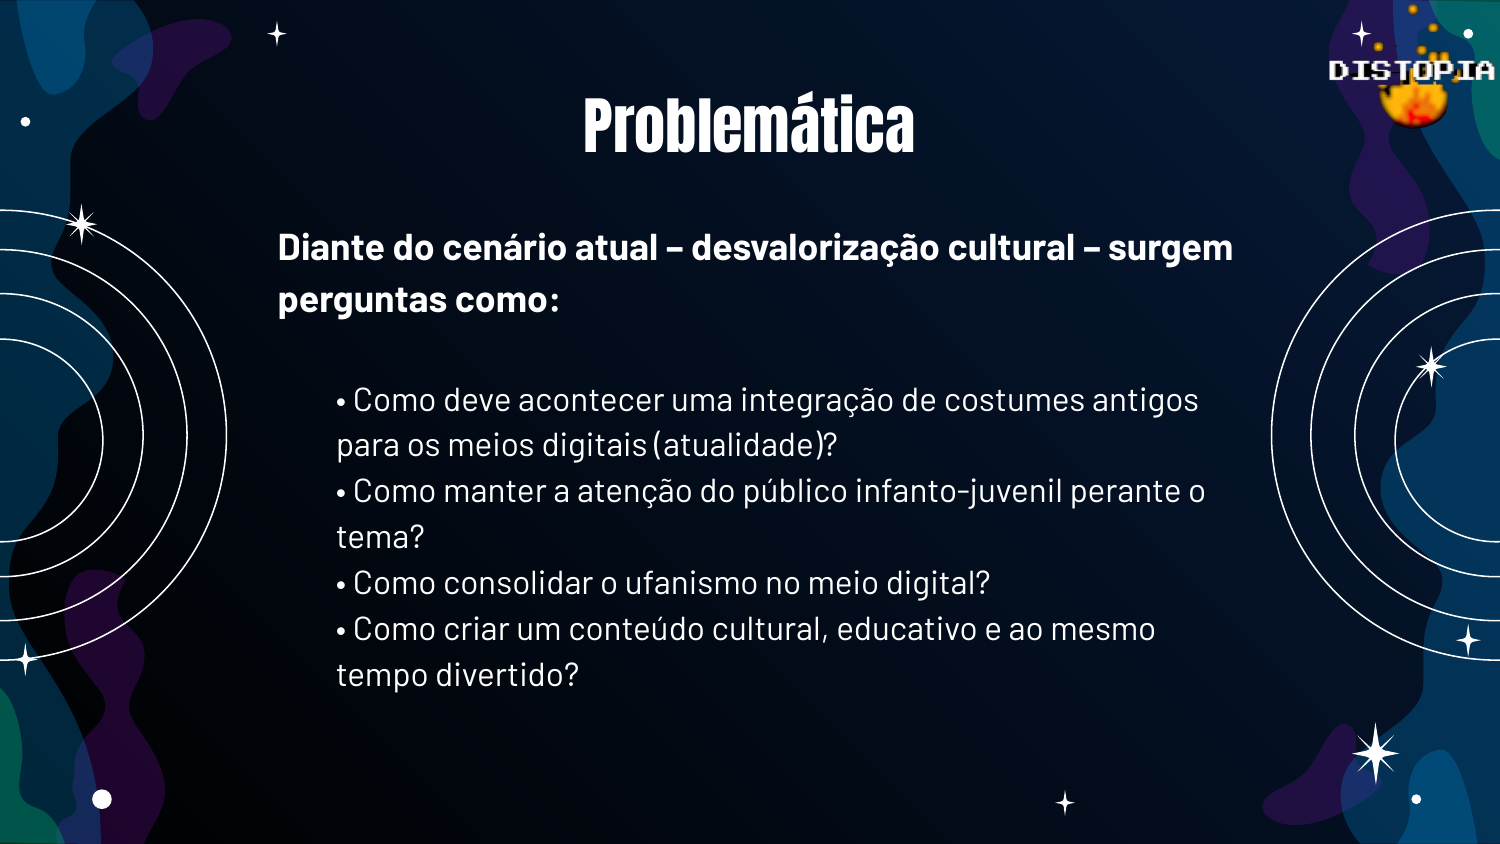

# Problemática
Diante do cenário atual – desvalorização cultural – surgem perguntas como:
• Como deve acontecer uma integração de costumes antigos para os meios digitais (atualidade)?
• Como manter a atenção do público infanto-juvenil perante o tema?
• Como consolidar o ufanismo no meio digital?
• Como criar um conteúdo cultural, educativo e ao mesmo tempo divertido?